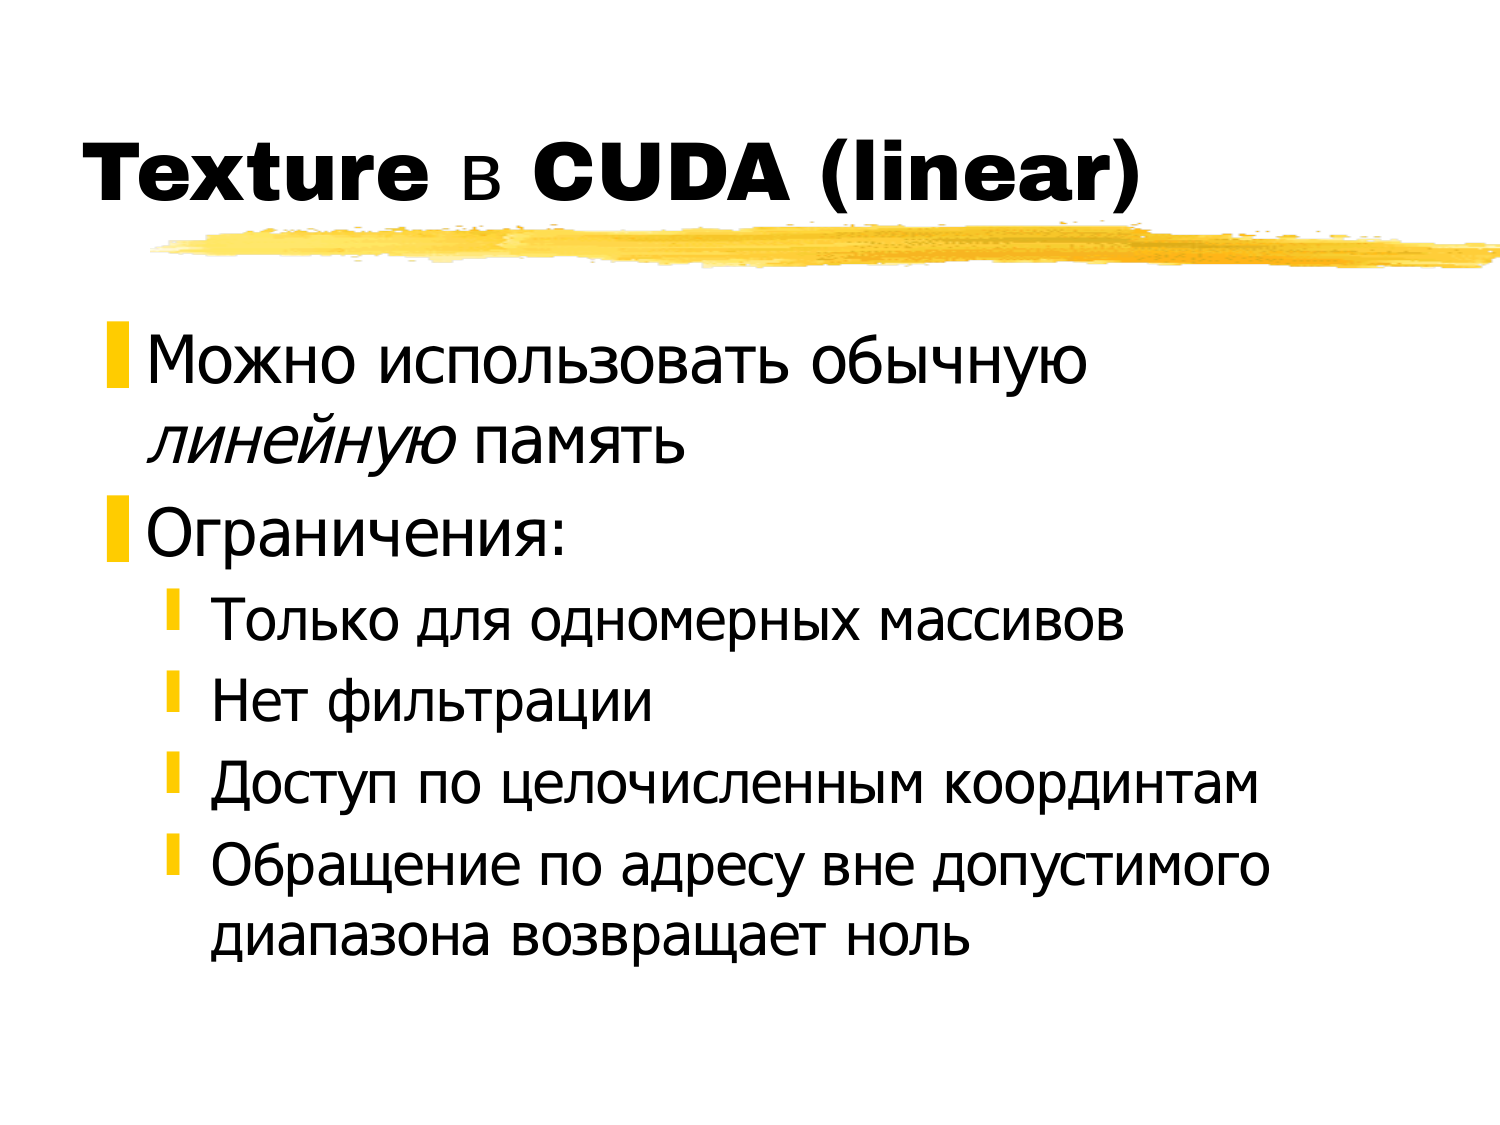

# Texture в CUDA (linear)
Можно использовать обычную линейную память
Ограничения:
Только для одномерных массивов
Нет фильтрации
Доступ по целочисленным координтам
Обращение по адресу вне допустимого диапазона возвращает ноль